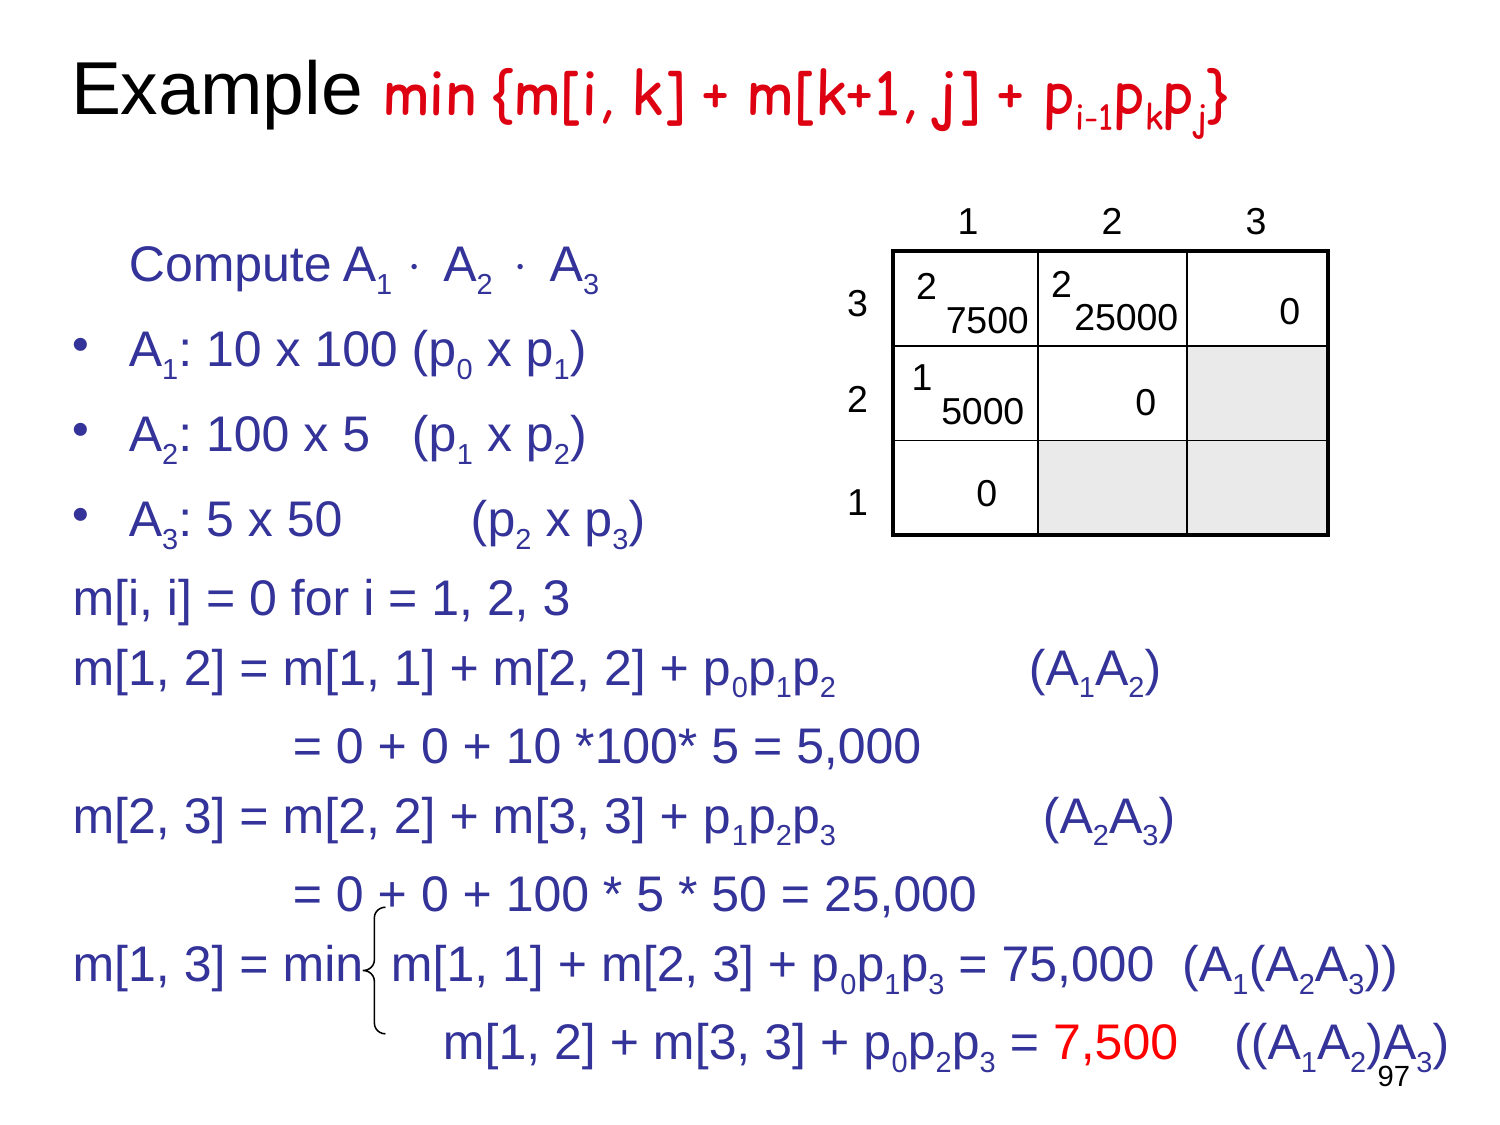

# Example min {m[i, k] + m[k+1, j] + pi-1pkpj}
1
2
3
	Compute A1 ⋅ A2 ⋅ A3
A1: 10 x 100 (p0 x p1)
A2: 100 x 5   (p1 x p2)
A3: 5 x 50	   (p2 x p3)
m[i, i] = 0 for i = 1, 2, 3
m[1, 2] = m[1, 1] + m[2, 2] + p0p1p2 		(A1A2)
		 = 0 + 0 + 10 *100* 5 = 5,000
m[2, 3] = m[2, 2] + m[3, 3] + p1p2p3 		 (A2A3)
		 = 0 + 0 + 100 * 5 * 50 = 25,000
m[1, 3] = min  m[1, 1] + m[2, 3] + p0p1p3 = 75,000  (A1(A2A3))
			 m[1, 2] + m[3, 3] + p0p2p3 = 7,500    ((A1A2)A3)
|  |  |  |
| --- | --- | --- |
|  |  |  |
|  |  |  |
2
25000
2
7500
3
0
0
0
1
5000
2
1

97